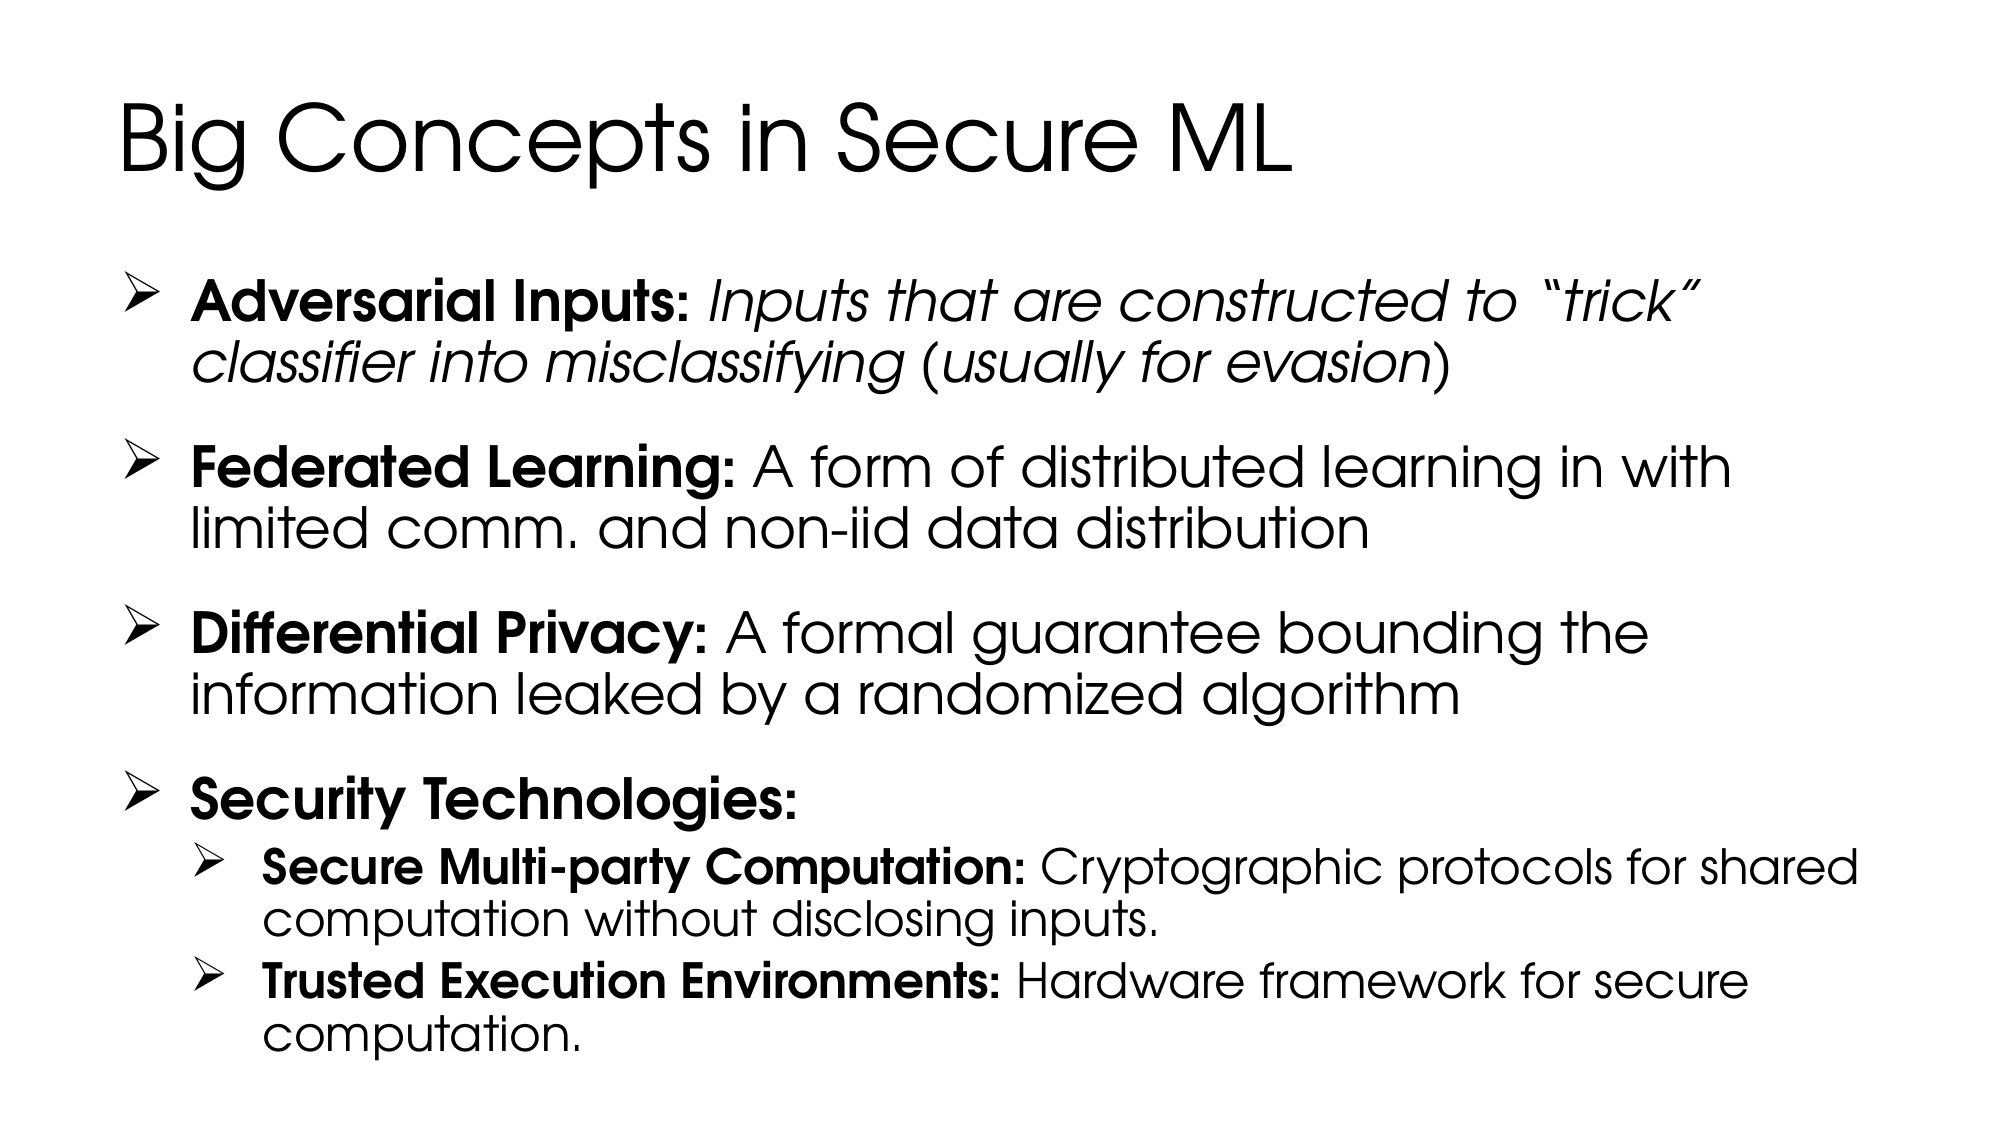

# Big Concepts in Secure ML
Adversarial Inputs: Inputs that are constructed to “trick” classifier into misclassifying (usually for evasion)
Federated Learning: A form of distributed learning in with limited comm. and non-iid data distribution
Differential Privacy: A formal guarantee bounding the information leaked by a randomized algorithm
Security Technologies:
Secure Multi-party Computation: Cryptographic protocols for shared computation without disclosing inputs.
Trusted Execution Environments: Hardware framework for secure computation.